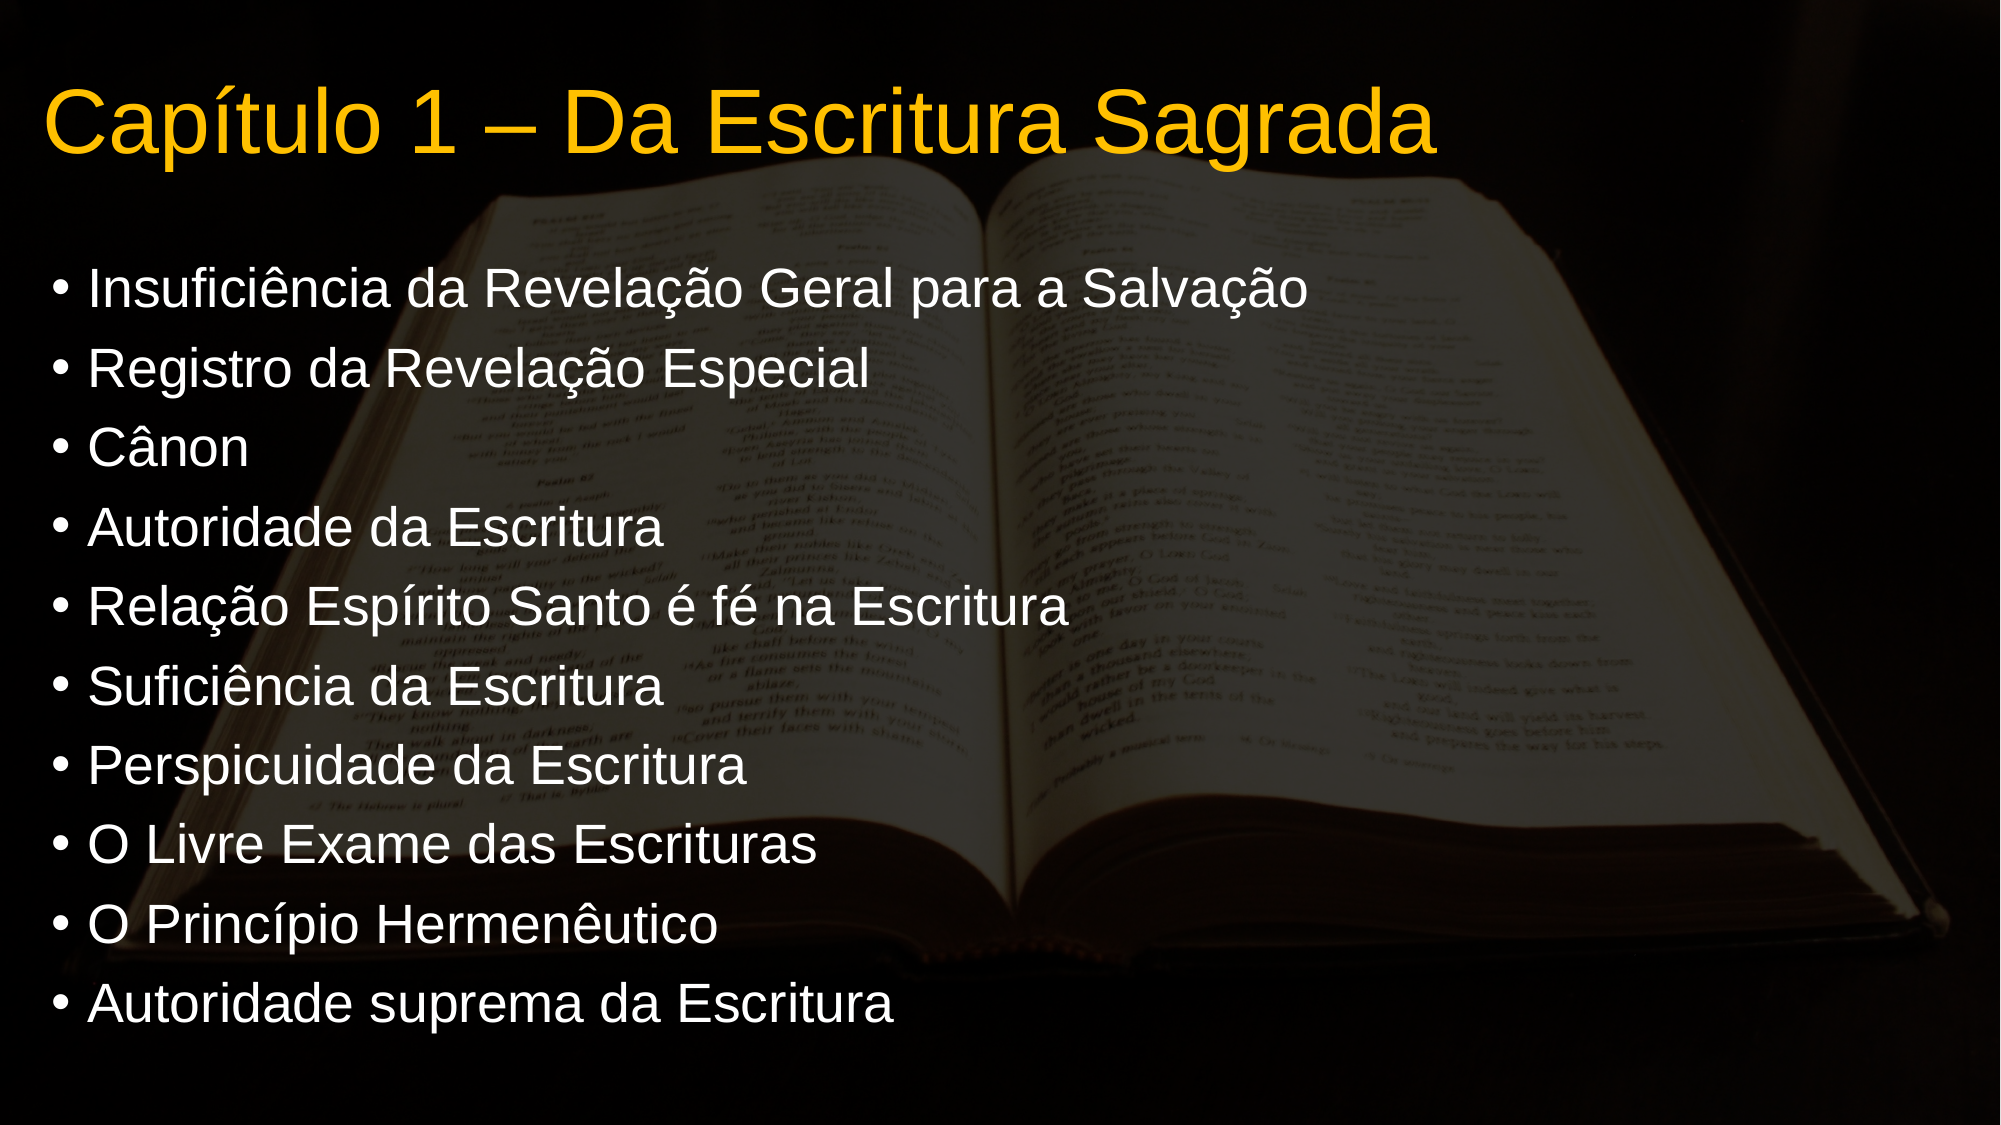

# Capítulo 1 – Da Escritura Sagrada
Insuficiência da Revelação Geral para a Salvação
Registro da Revelação Especial
Cânon
Autoridade da Escritura
Relação Espírito Santo é fé na Escritura
Suficiência da Escritura
Perspicuidade da Escritura
O Livre Exame das Escrituras
O Princípio Hermenêutico
Autoridade suprema da Escritura